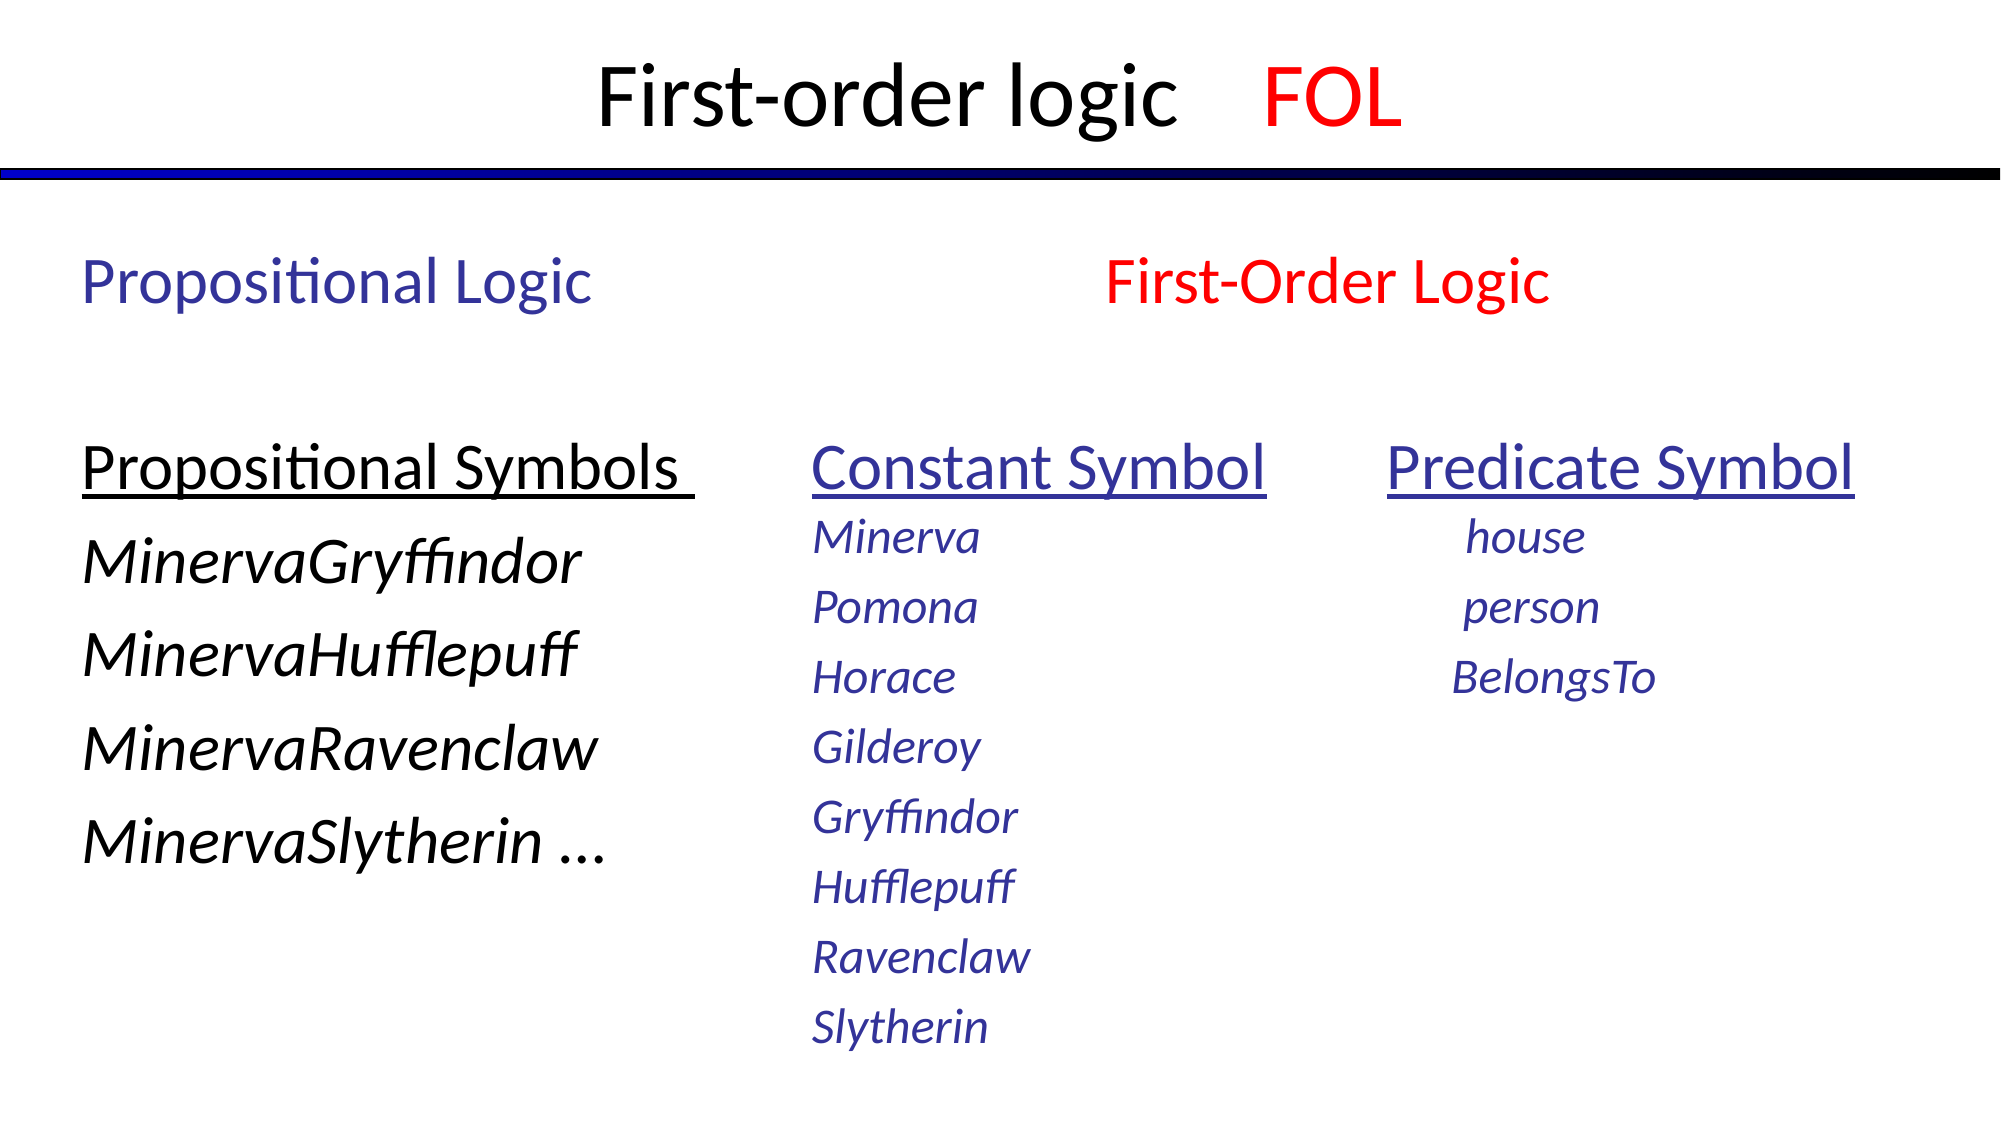

# First-order logic    FOL
Propositional Logic

Propositional Symbols
MinervaGryffindor
MinervaHufflepuff
MinervaRavenclaw
MinervaSlytherin …

First-Order Logic

Constant Symbol        Predicate Symbol Minerva                                           house
Pomona                                           person
Horace                                            BelongsTo
Gilderoy
Gryffindor
Hufflepuff
Ravenclaw
Slytherin